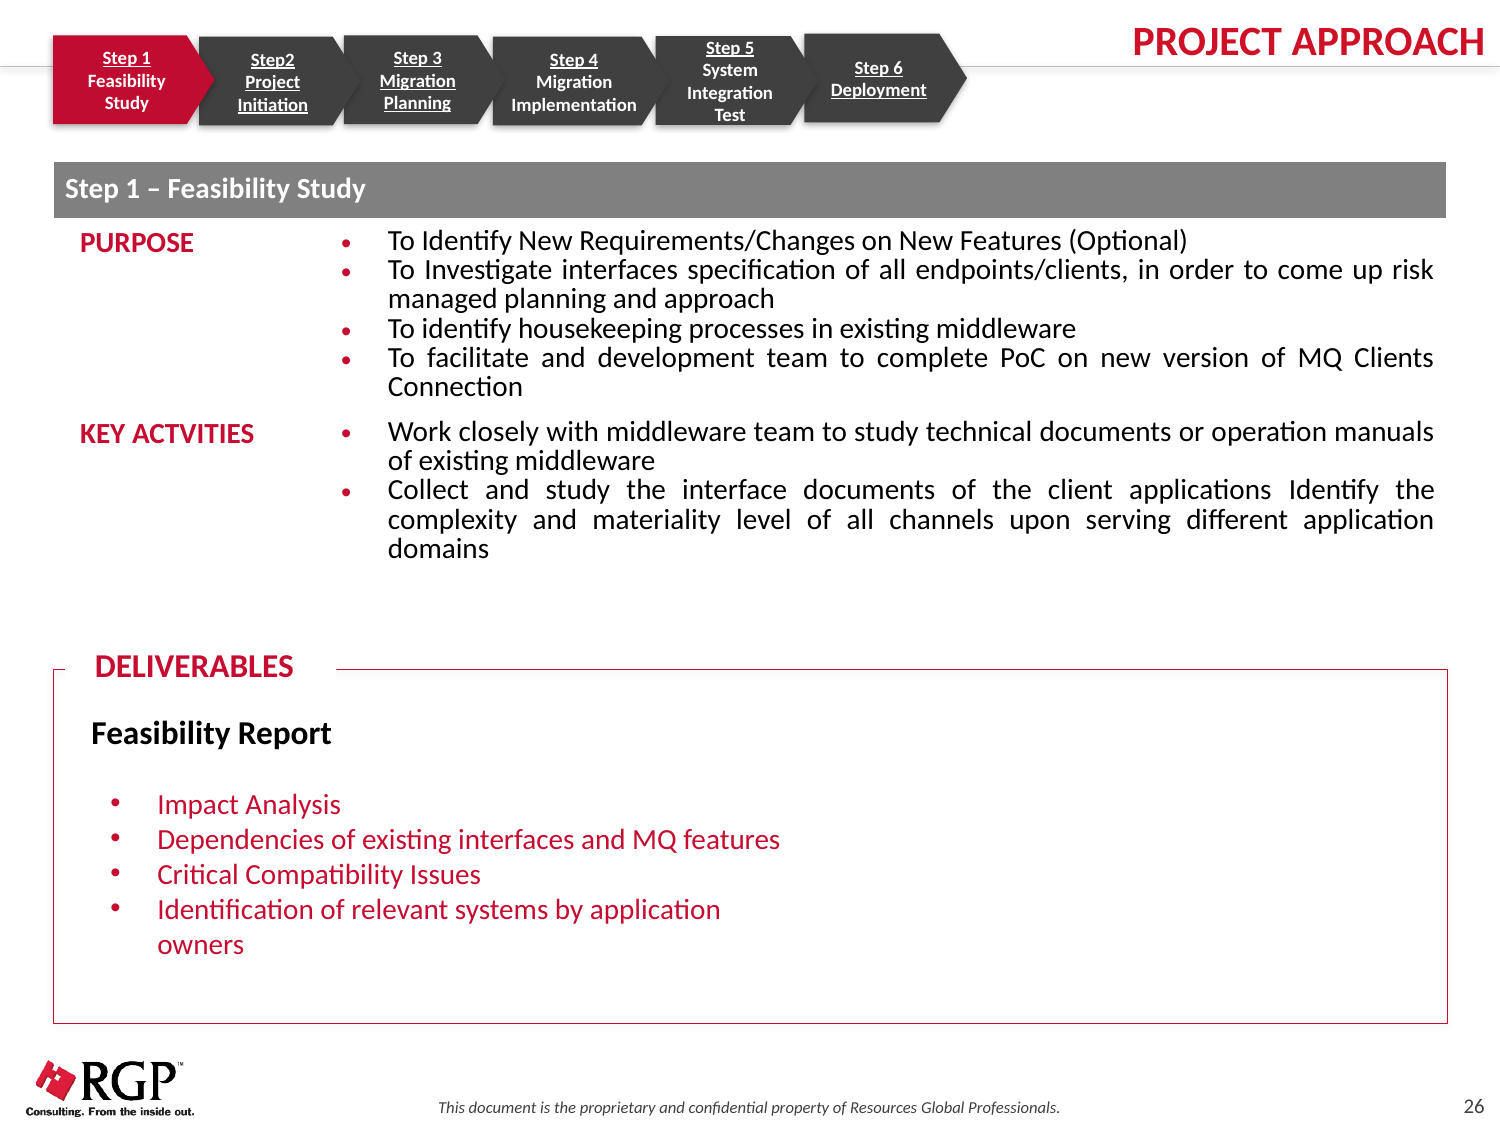

PROJECT APPROACH
Step 6
Deployment
Step 1
Feasibility Study
Step 3
Migration Planning
Step 5
System Integration Test
Step2
Project Initiation
Step 4
Migration Implementation
| Step 1 – Feasibility Study |  |
| --- | --- |
| PURPOSE | To Identify New Requirements/Changes on New Features (Optional) To Investigate interfaces specification of all endpoints/clients, in order to come up risk managed planning and approach To identify housekeeping processes in existing middleware To facilitate and development team to complete PoC on new version of MQ Clients Connection |
| KEY ACTVITIES | Work closely with middleware team to study technical documents or operation manuals of existing middleware Collect and study the interface documents of the client applications Identify the complexity and materiality level of all channels upon serving different application domains |
DELIVERABLES

Feasibility Report
Impact Analysis
Dependencies of existing interfaces and MQ features
Critical Compatibility Issues
Identification of relevant systems by application owners